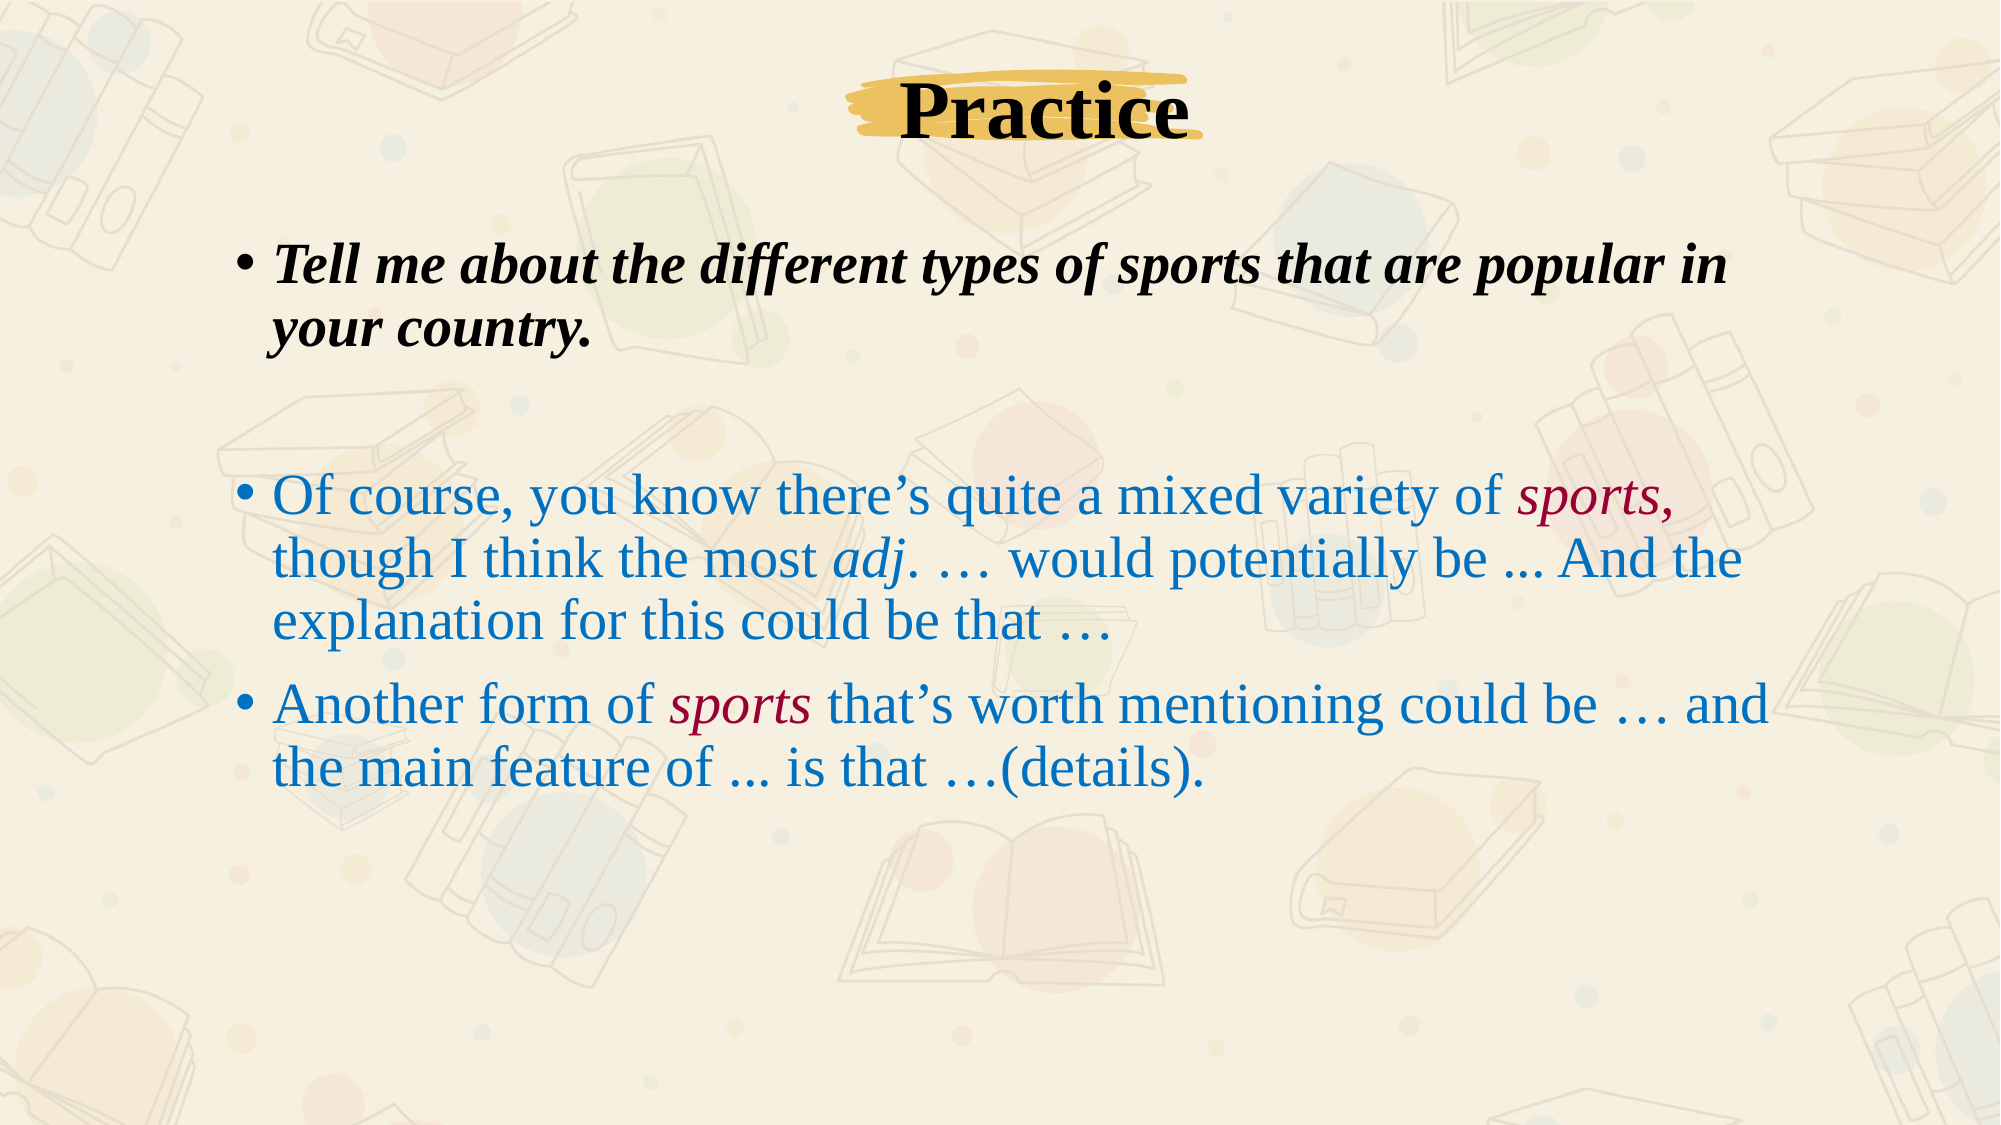

Practice
Tell me about the different types of sports that are popular in your country.

Of course, you know there’s quite a mixed variety of sports, though I think the most adj. … would potentially be ... And the explanation for this could be that …
Another form of sports that’s worth mentioning could be … and the main feature of ... is that …(details).